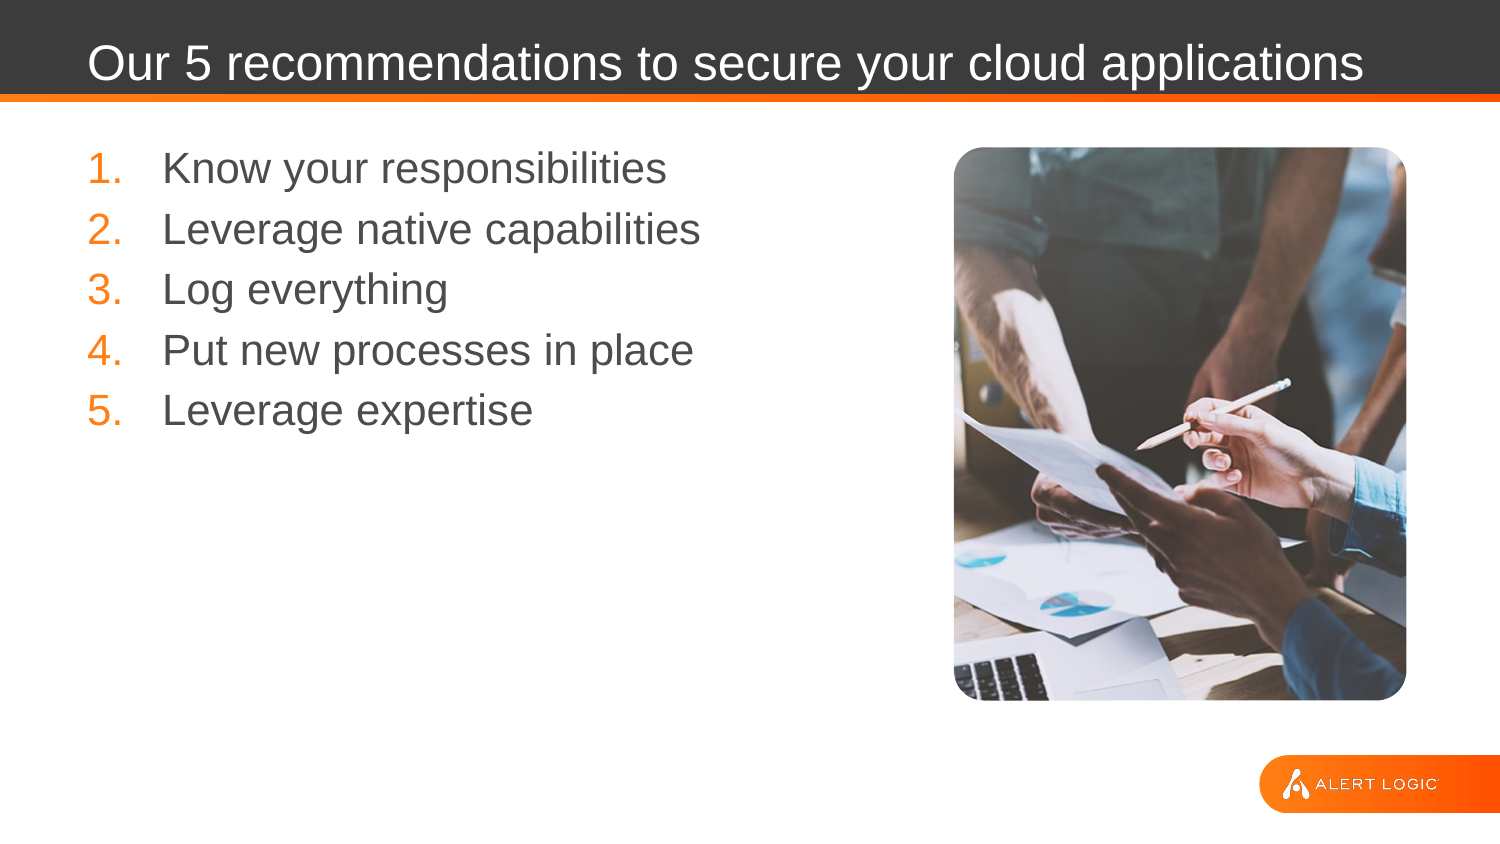

# Our 5 recommendations to secure your cloud applications
Know your responsibilities
Leverage native capabilities
Log everything
Put new processes in place
Leverage expertise